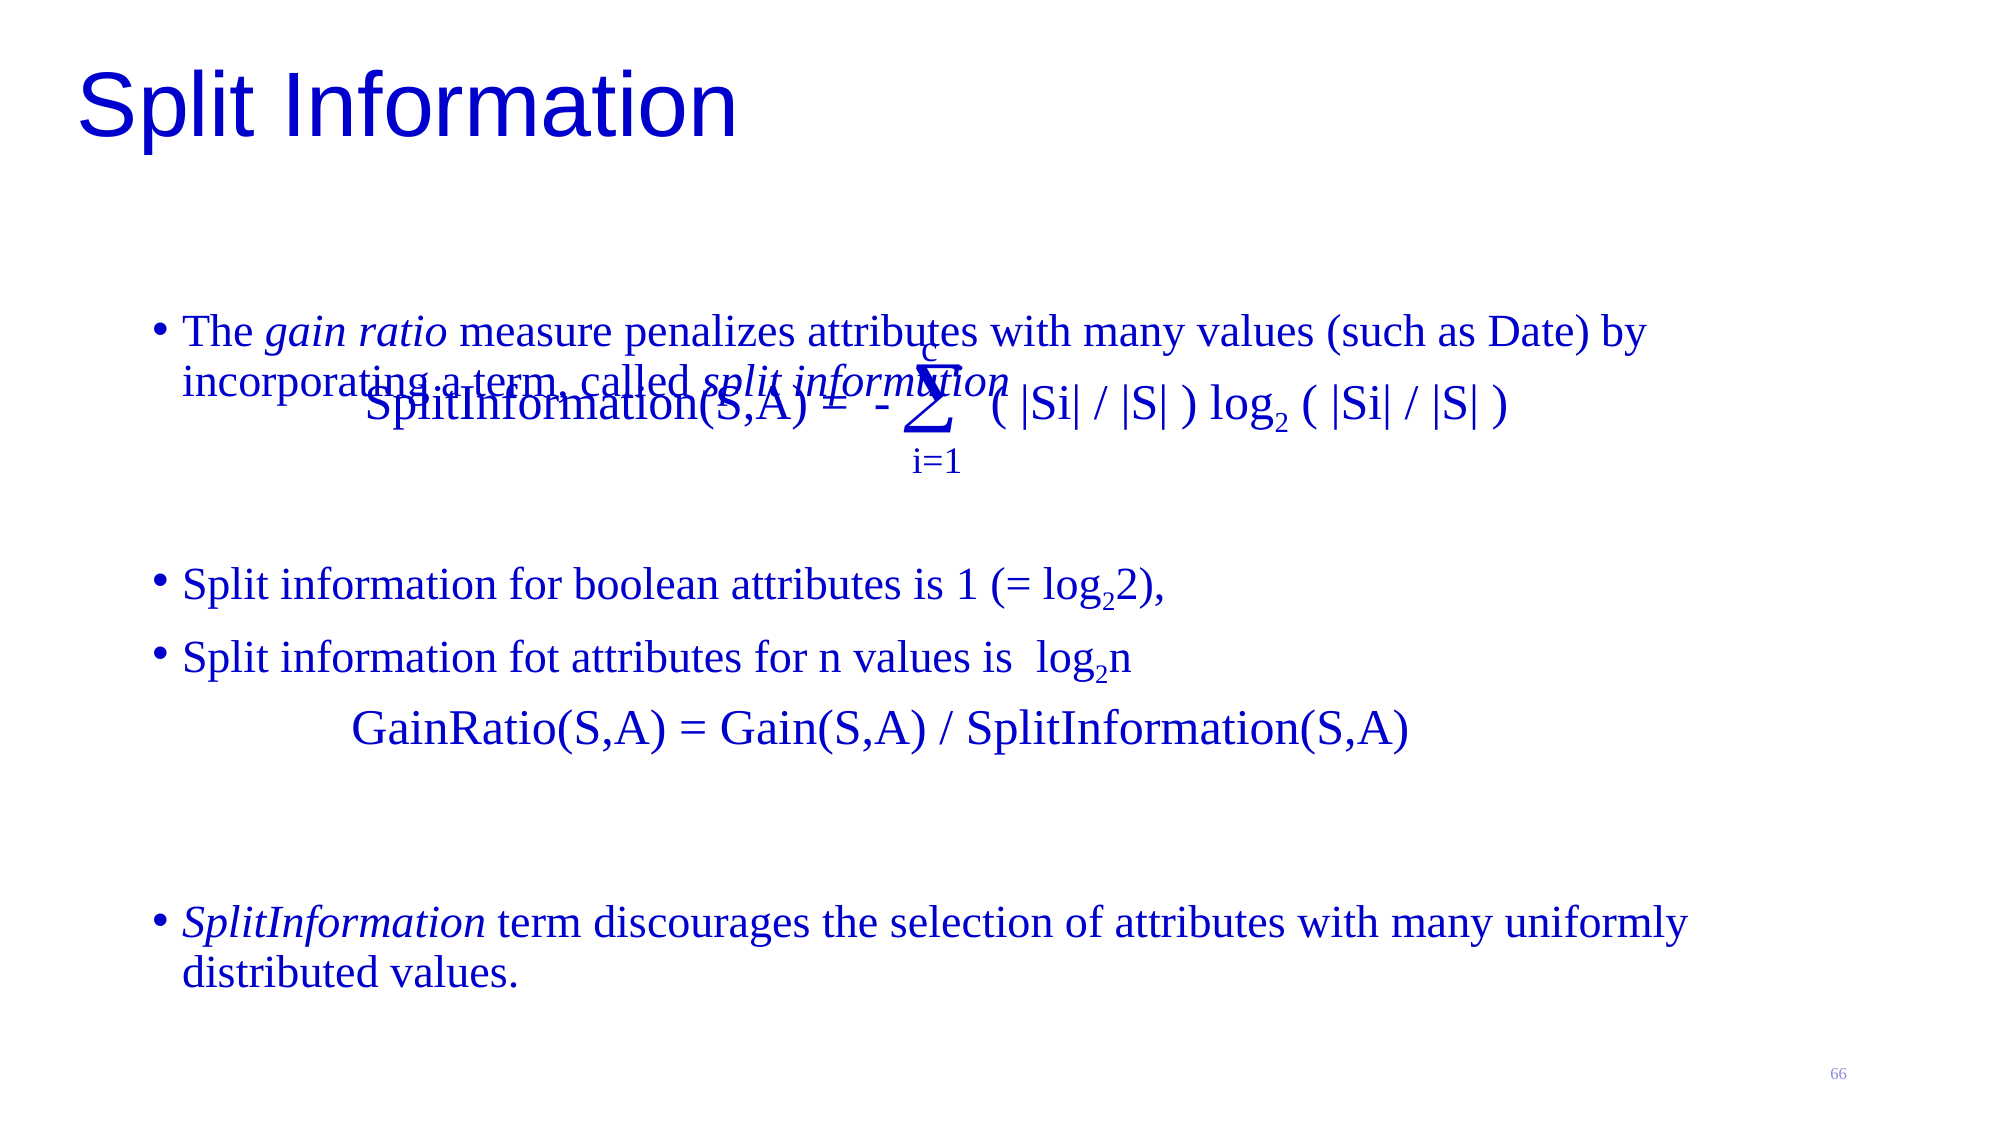

# Split Information
The gain ratio measure penalizes attributes with many values (such as Date) by incorporating a term, called split informution

Split information for boolean attributes is 1 (= log22),
Split information fot attributes for n values is  log2n

SplitInformation term discourages the selection of attributes with many uniformly distributed values.
     c
∑
     i=1
SplitInformation(S,A) =  -        ( |Si| / |S| ) log2 ( |Si| / |S| )
GainRatio(S,A) = Gain(S,A) / SplitInformation(S,A)
66